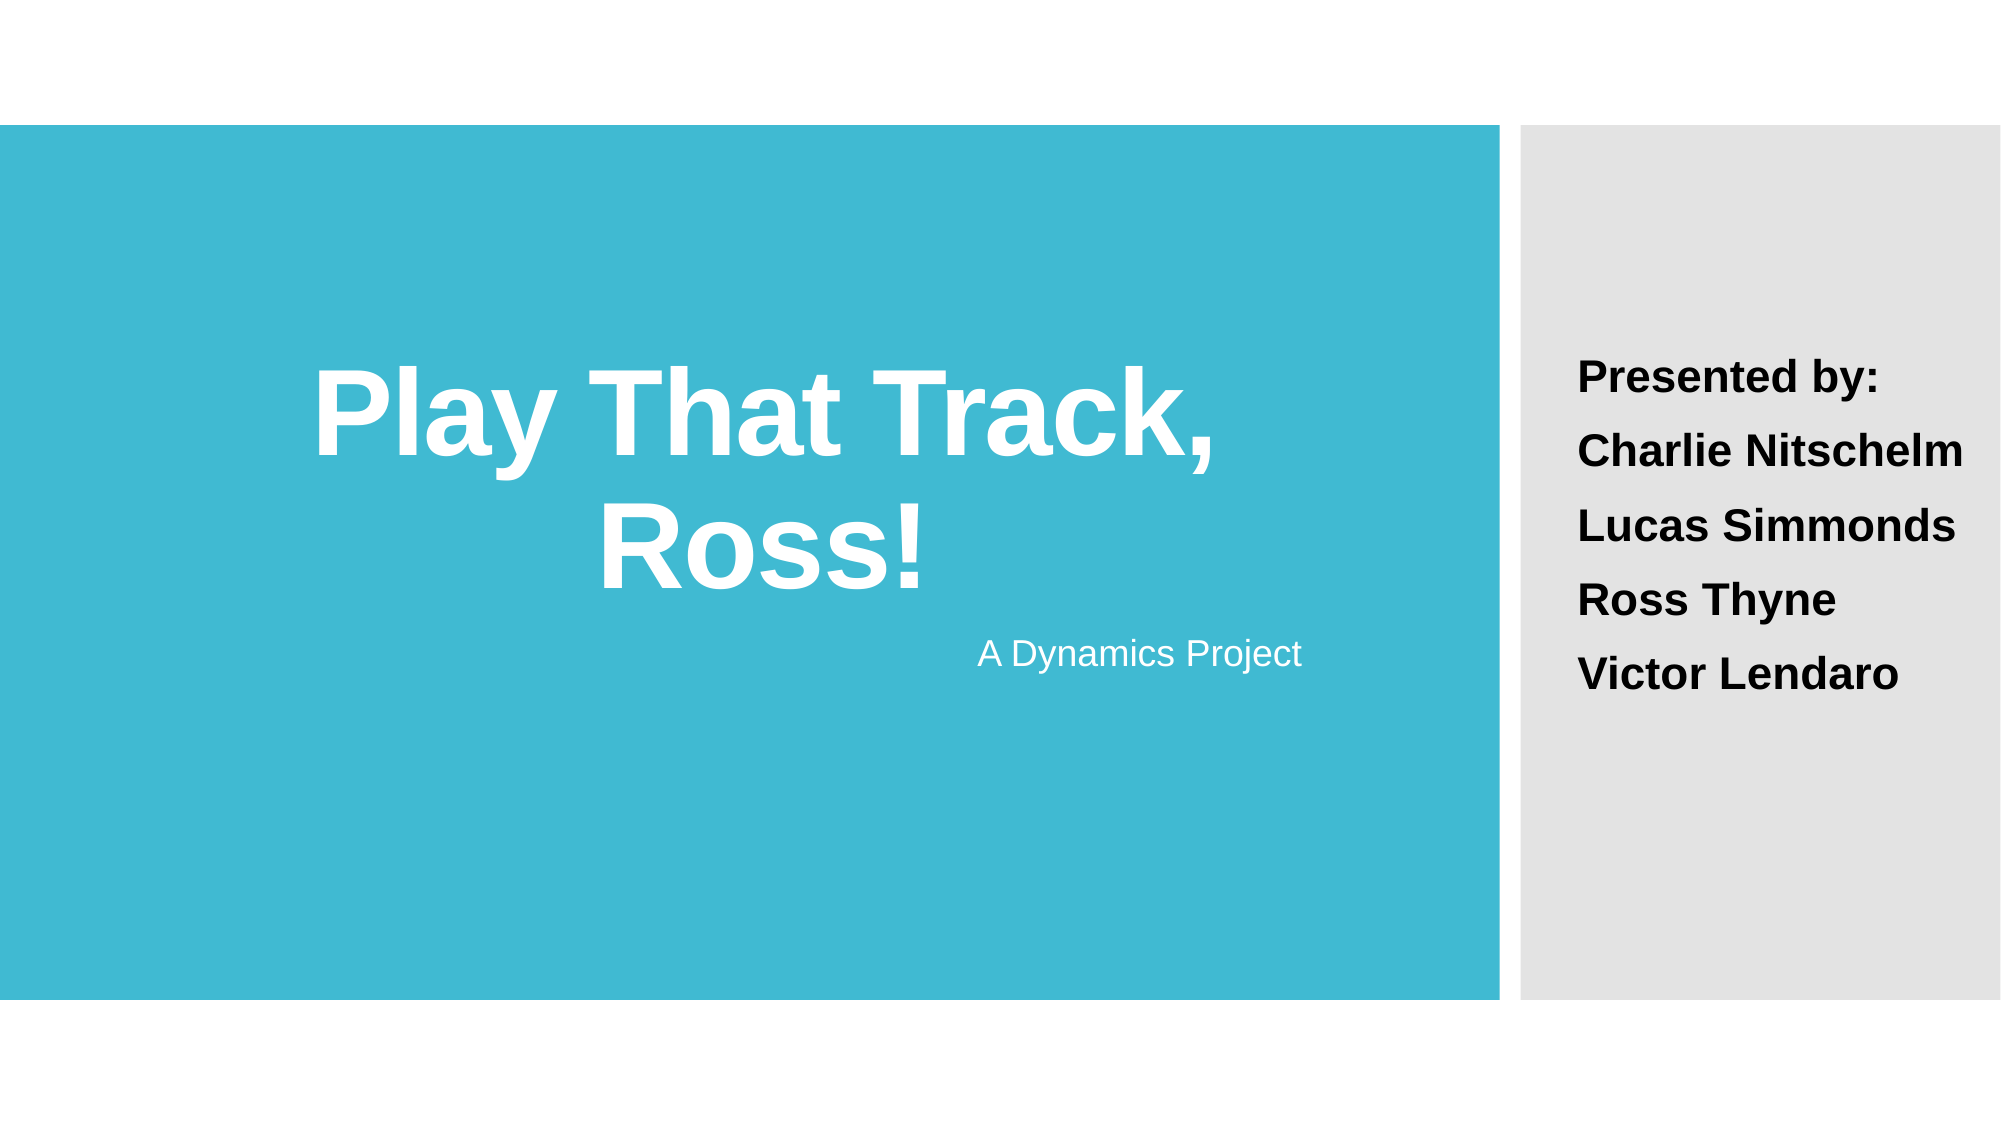

Presented by:
Charlie Nitschelm
Lucas Simmonds
Ross Thyne
Victor Lendaro
# Play That Track, Ross!
A Dynamics Project